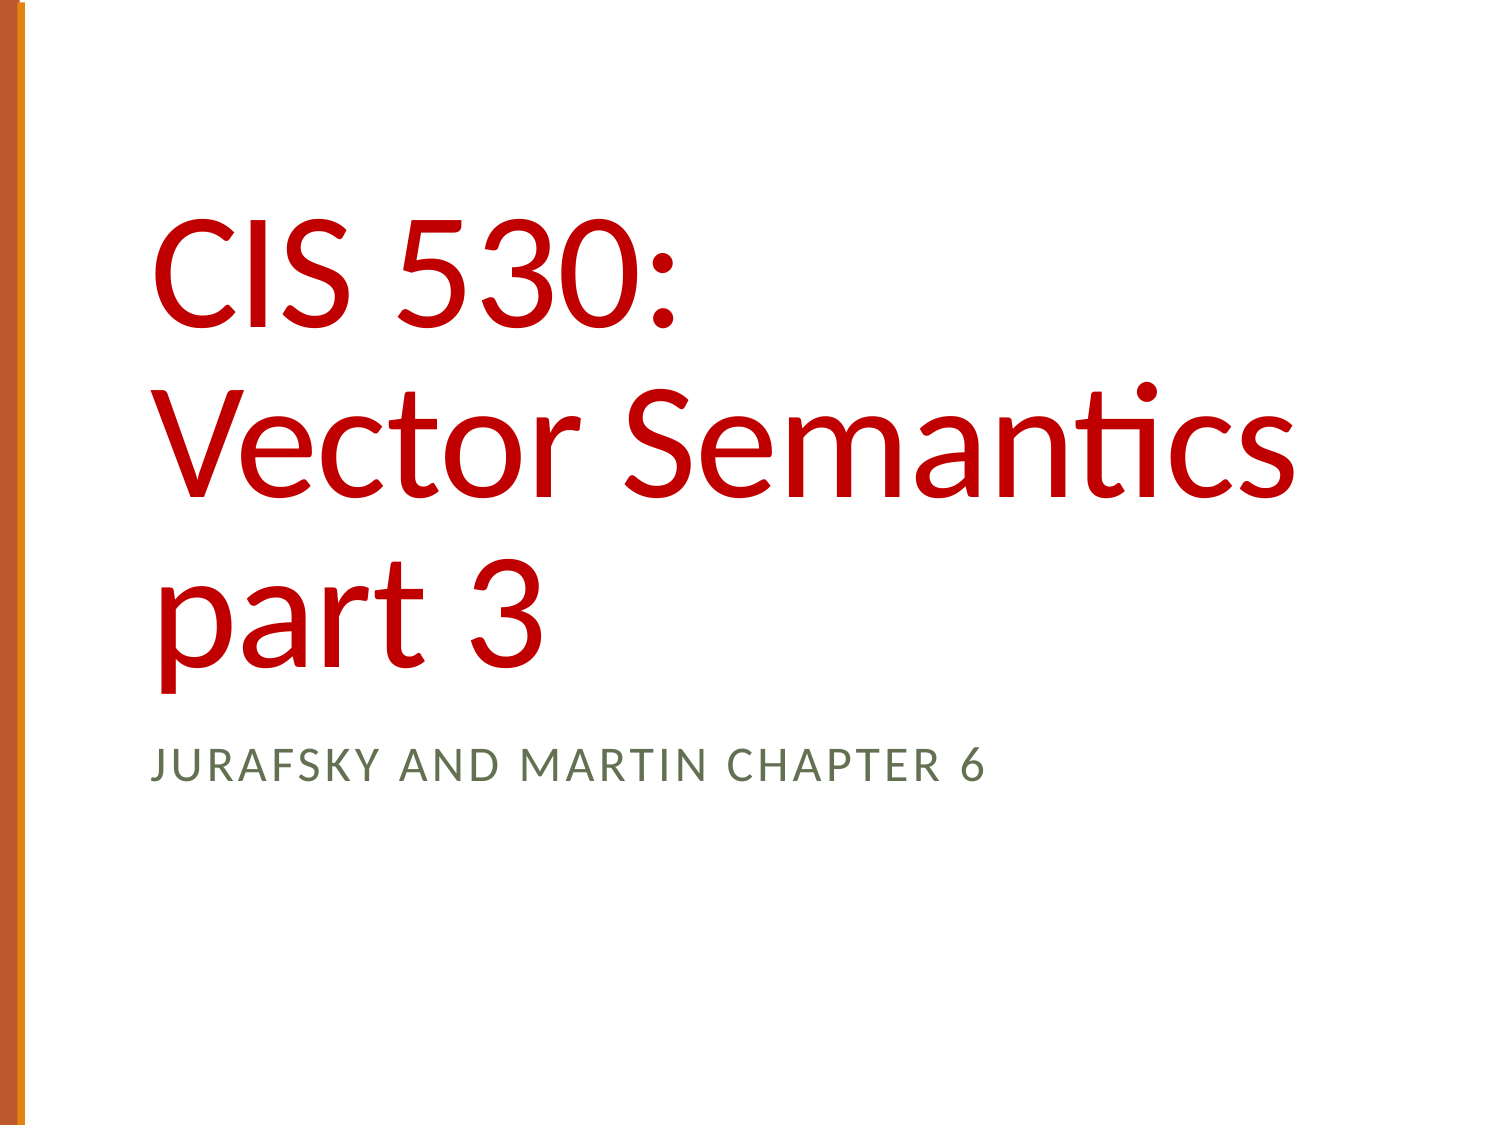

# CIS 530: Vector Semantics part 3

Jurafsky and Martin Chapter 6